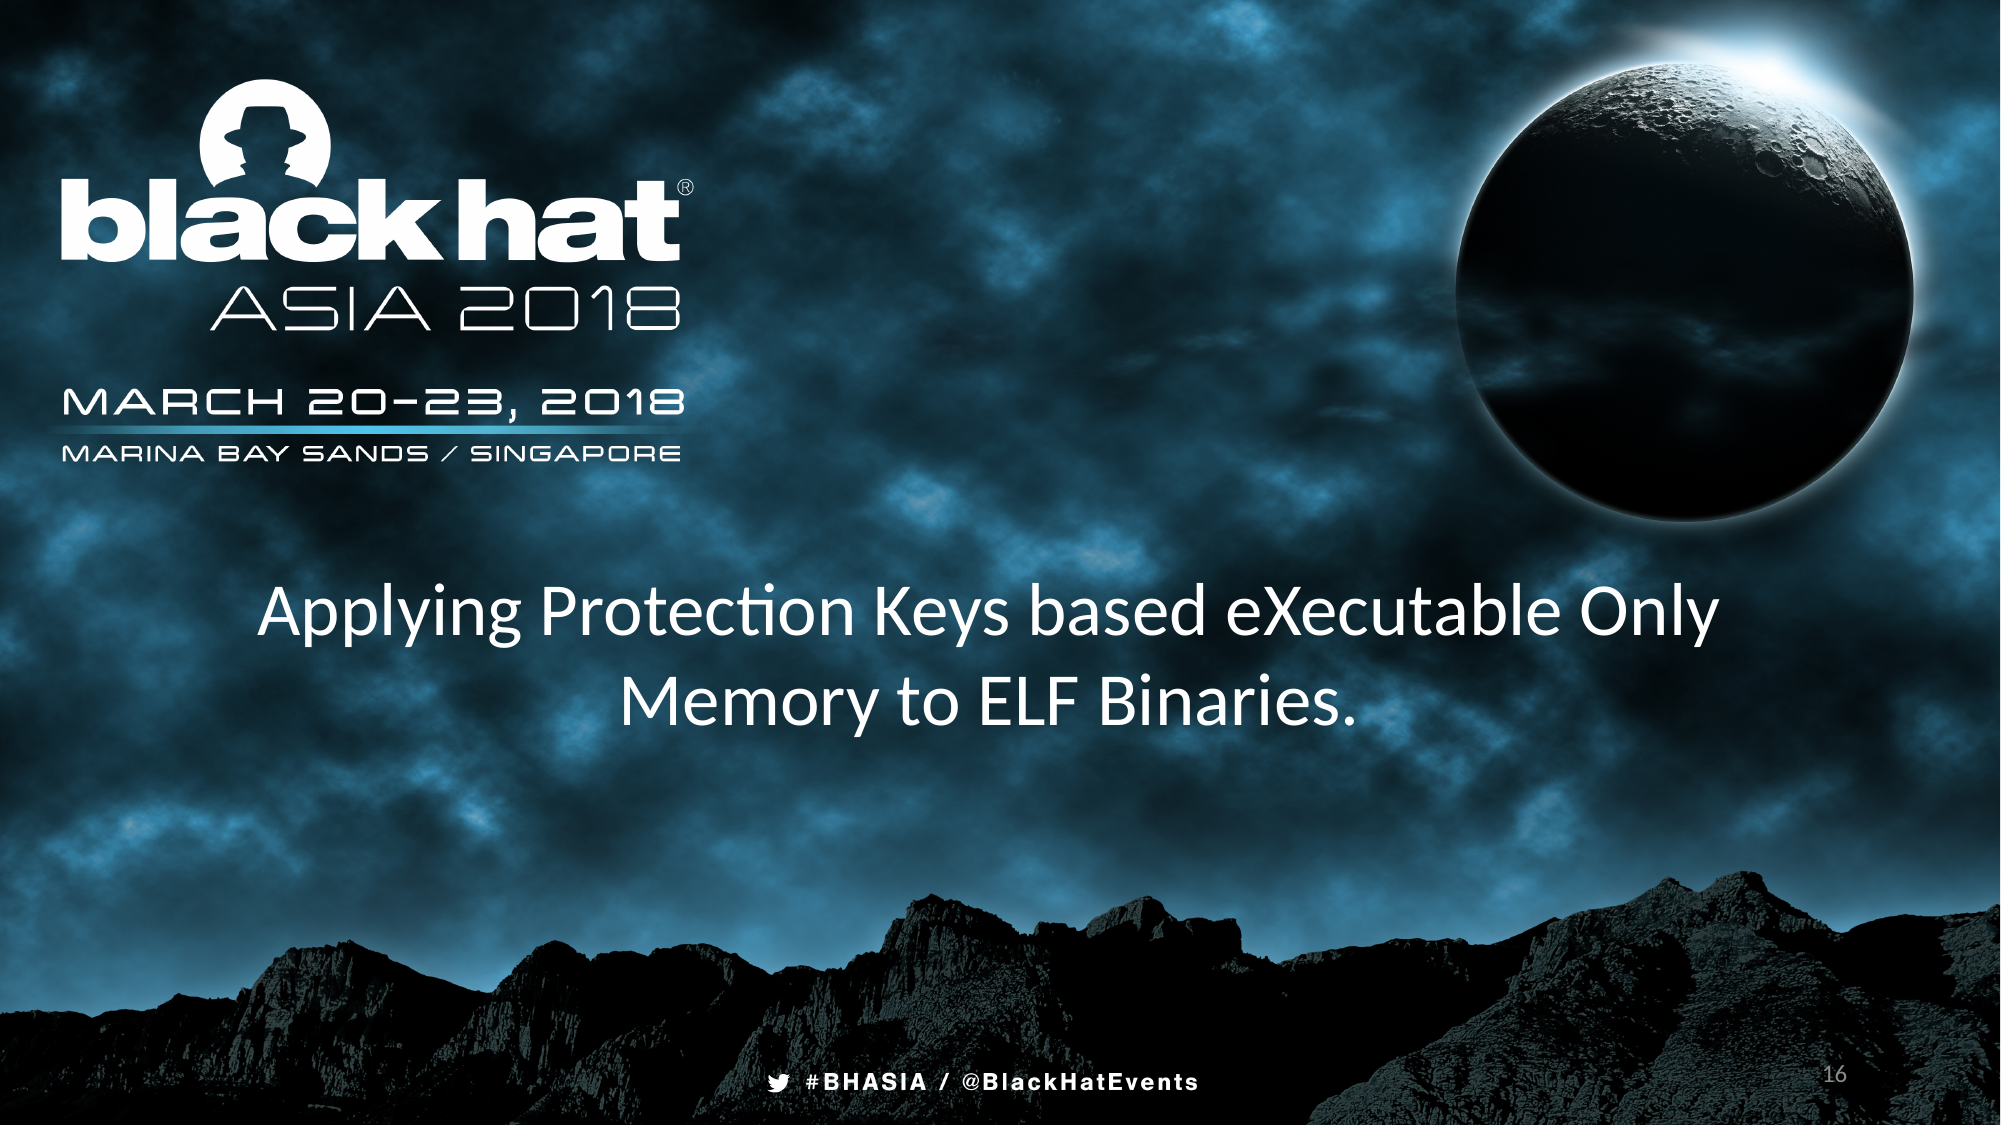

# Applying Protection Keys based eXecutable Only Memory to ELF Binaries.
16